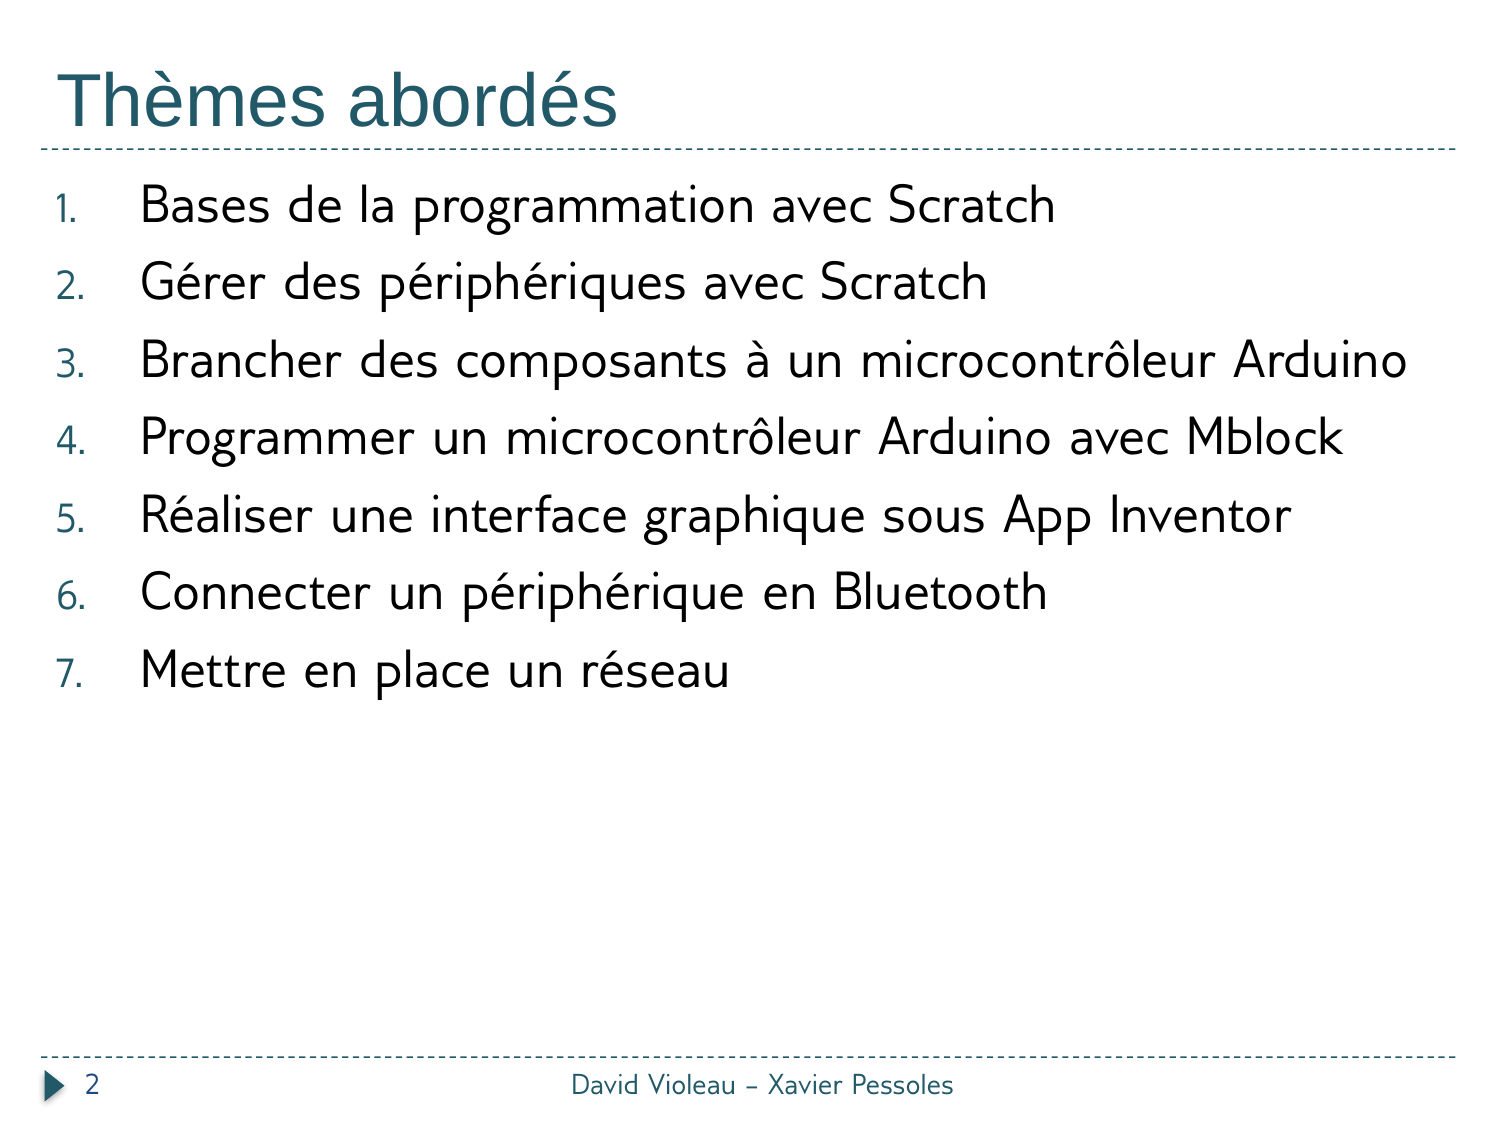

# Thèmes abordés
Bases de la programmation avec Scratch
Gérer des périphériques avec Scratch
Brancher des composants à un microcontrôleur Arduino
Programmer un microcontrôleur Arduino avec Mblock
Réaliser une interface graphique sous App Inventor
Connecter un périphérique en Bluetooth
Mettre en place un réseau
2
David Violeau – Xavier Pessoles